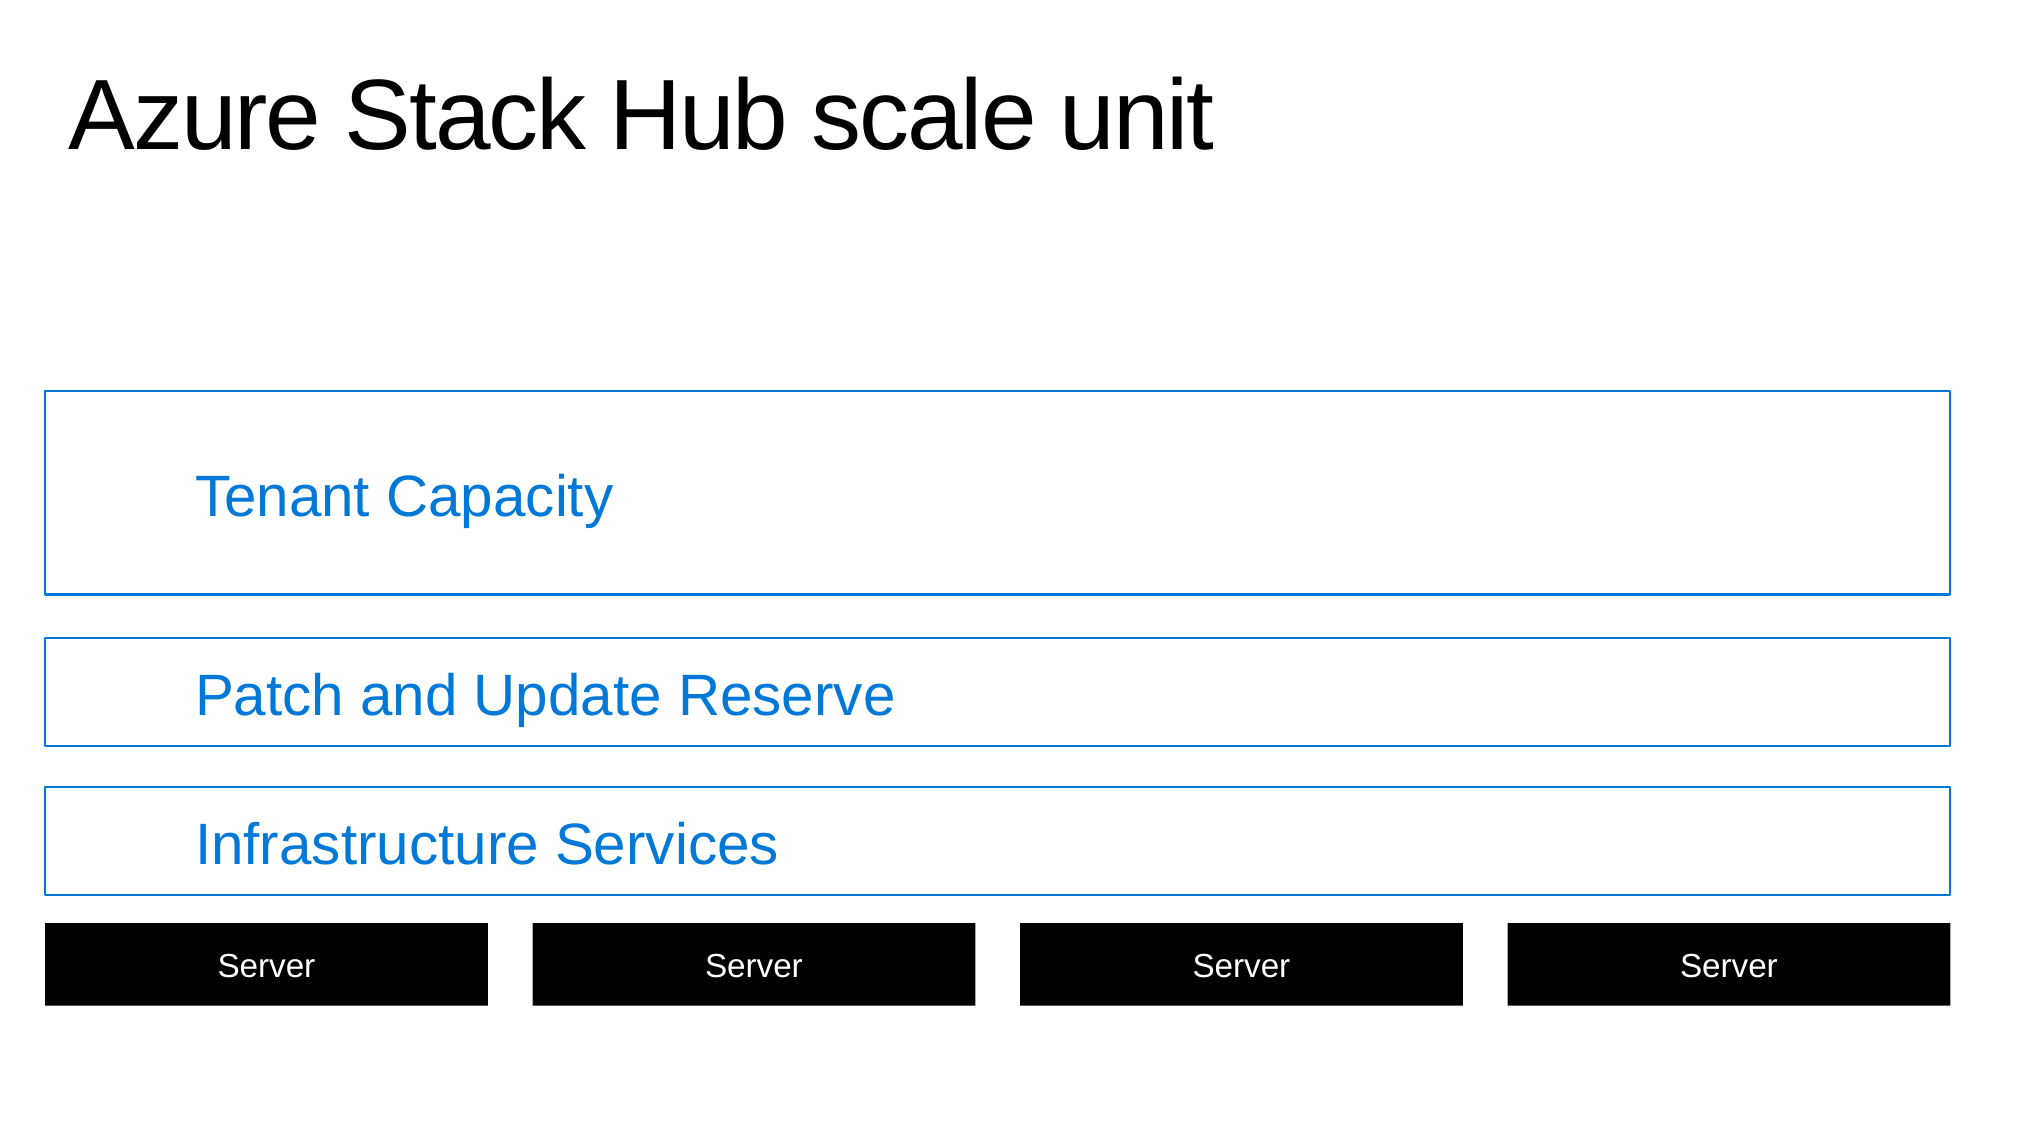

# Azure Stack Hub scale unit
	Tenant Capacity
	Patch and Update Reserve
	Infrastructure Services
Server
Server
Server
Server